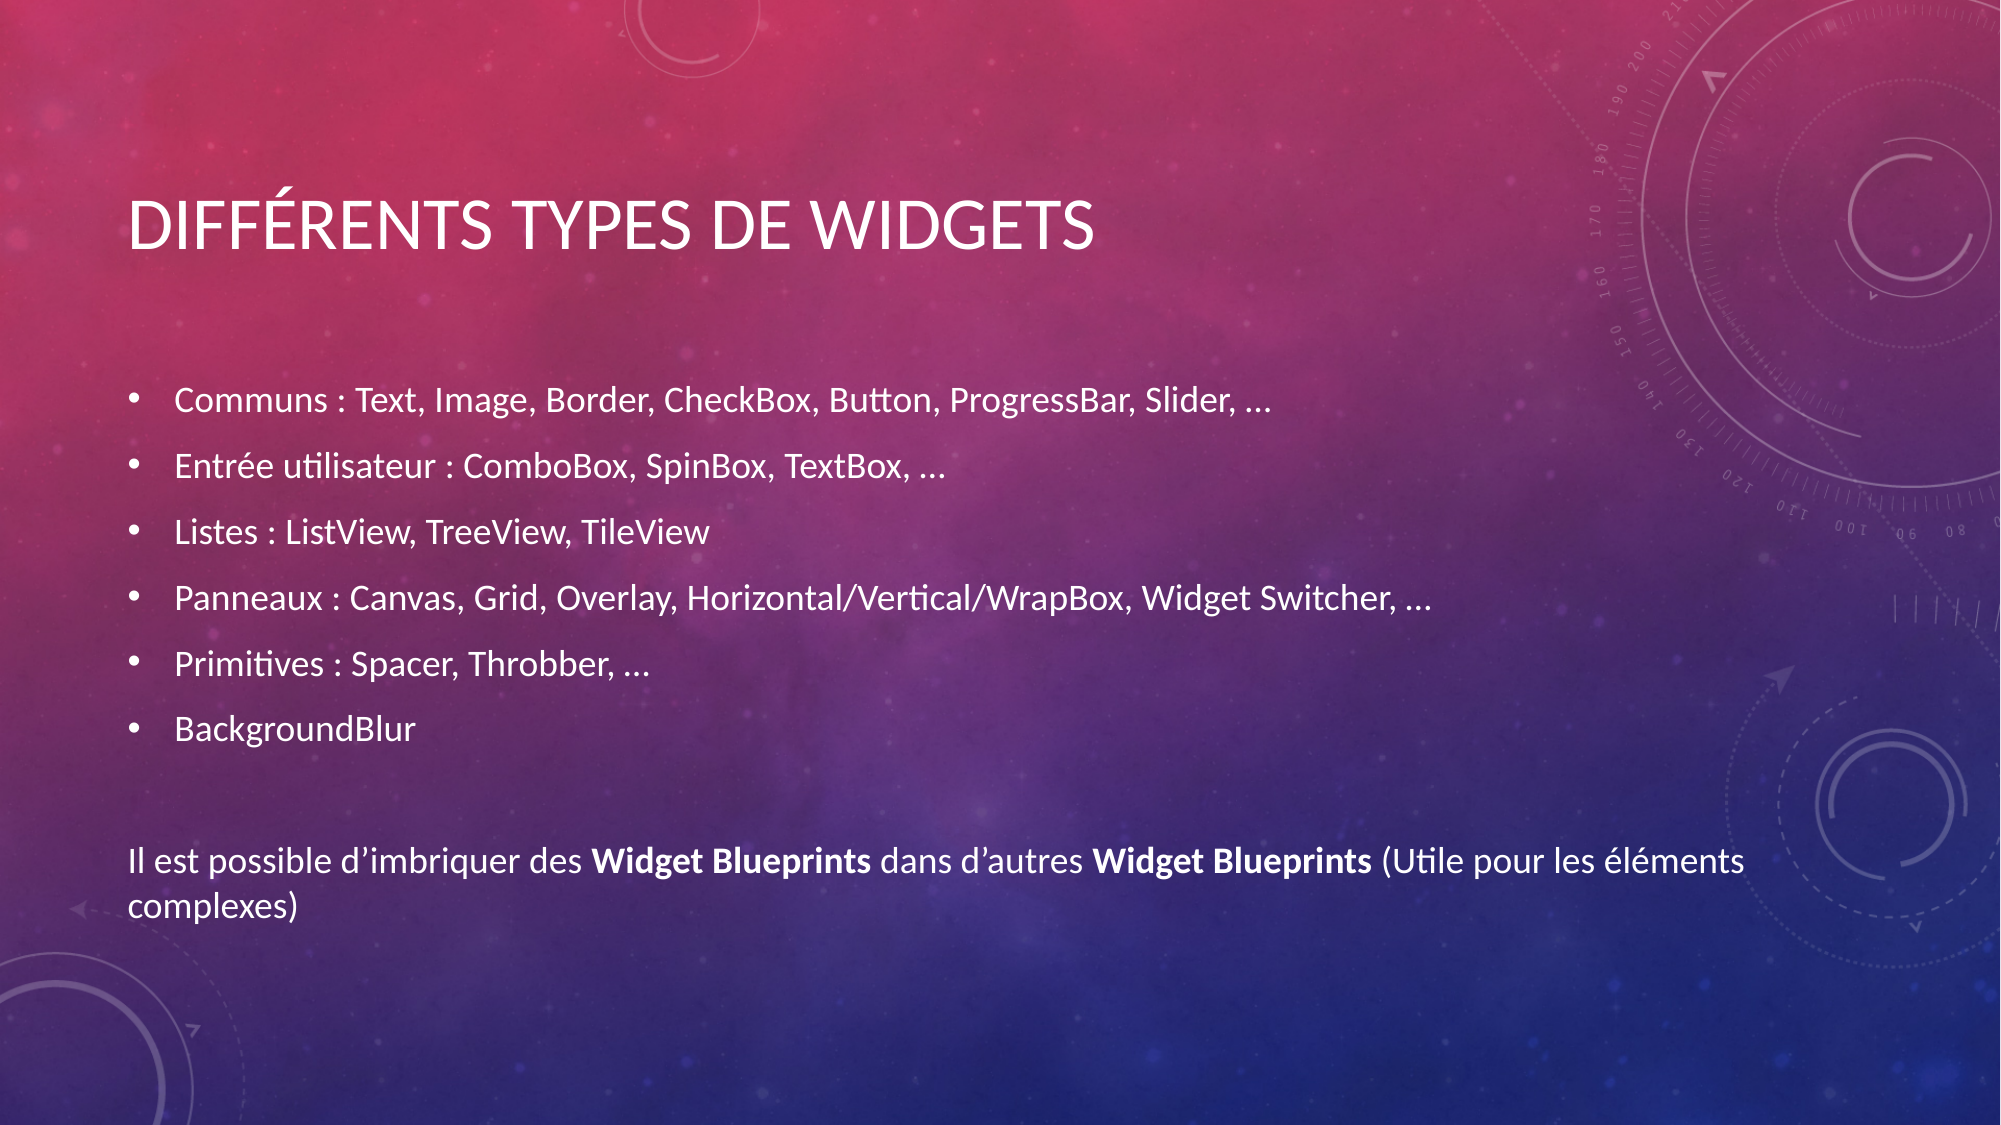

# Différents types de Widgets
Communs : Text, Image, Border, CheckBox, Button, ProgressBar, Slider, …
Entrée utilisateur : ComboBox, SpinBox, TextBox, …
Listes : ListView, TreeView, TileView
Panneaux : Canvas, Grid, Overlay, Horizontal/Vertical/WrapBox, Widget Switcher, …
Primitives : Spacer, Throbber, …
BackgroundBlur

Il est possible d’imbriquer des Widget Blueprints dans d’autres Widget Blueprints (Utile pour les éléments complexes)